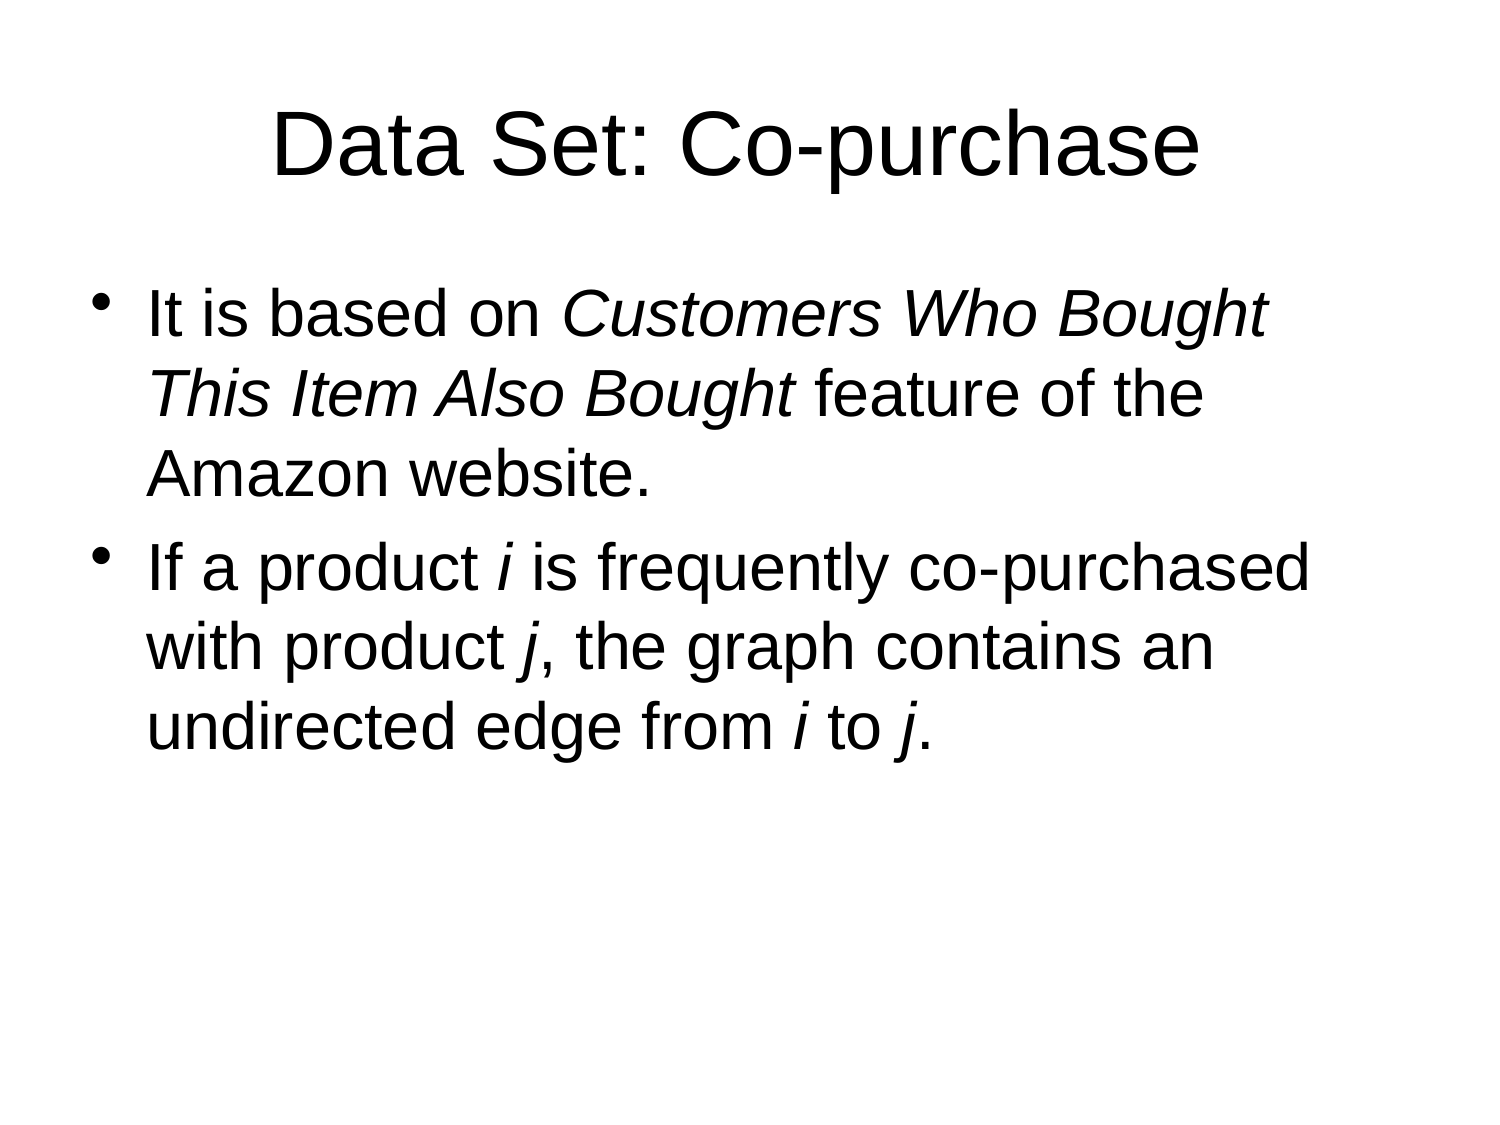

# Data Set: Co-purchase
It is based on Customers Who Bought This Item Also Bought feature of the Amazon website.
If a product i is frequently co-purchased with product j, the graph contains an undirected edge from i to j.